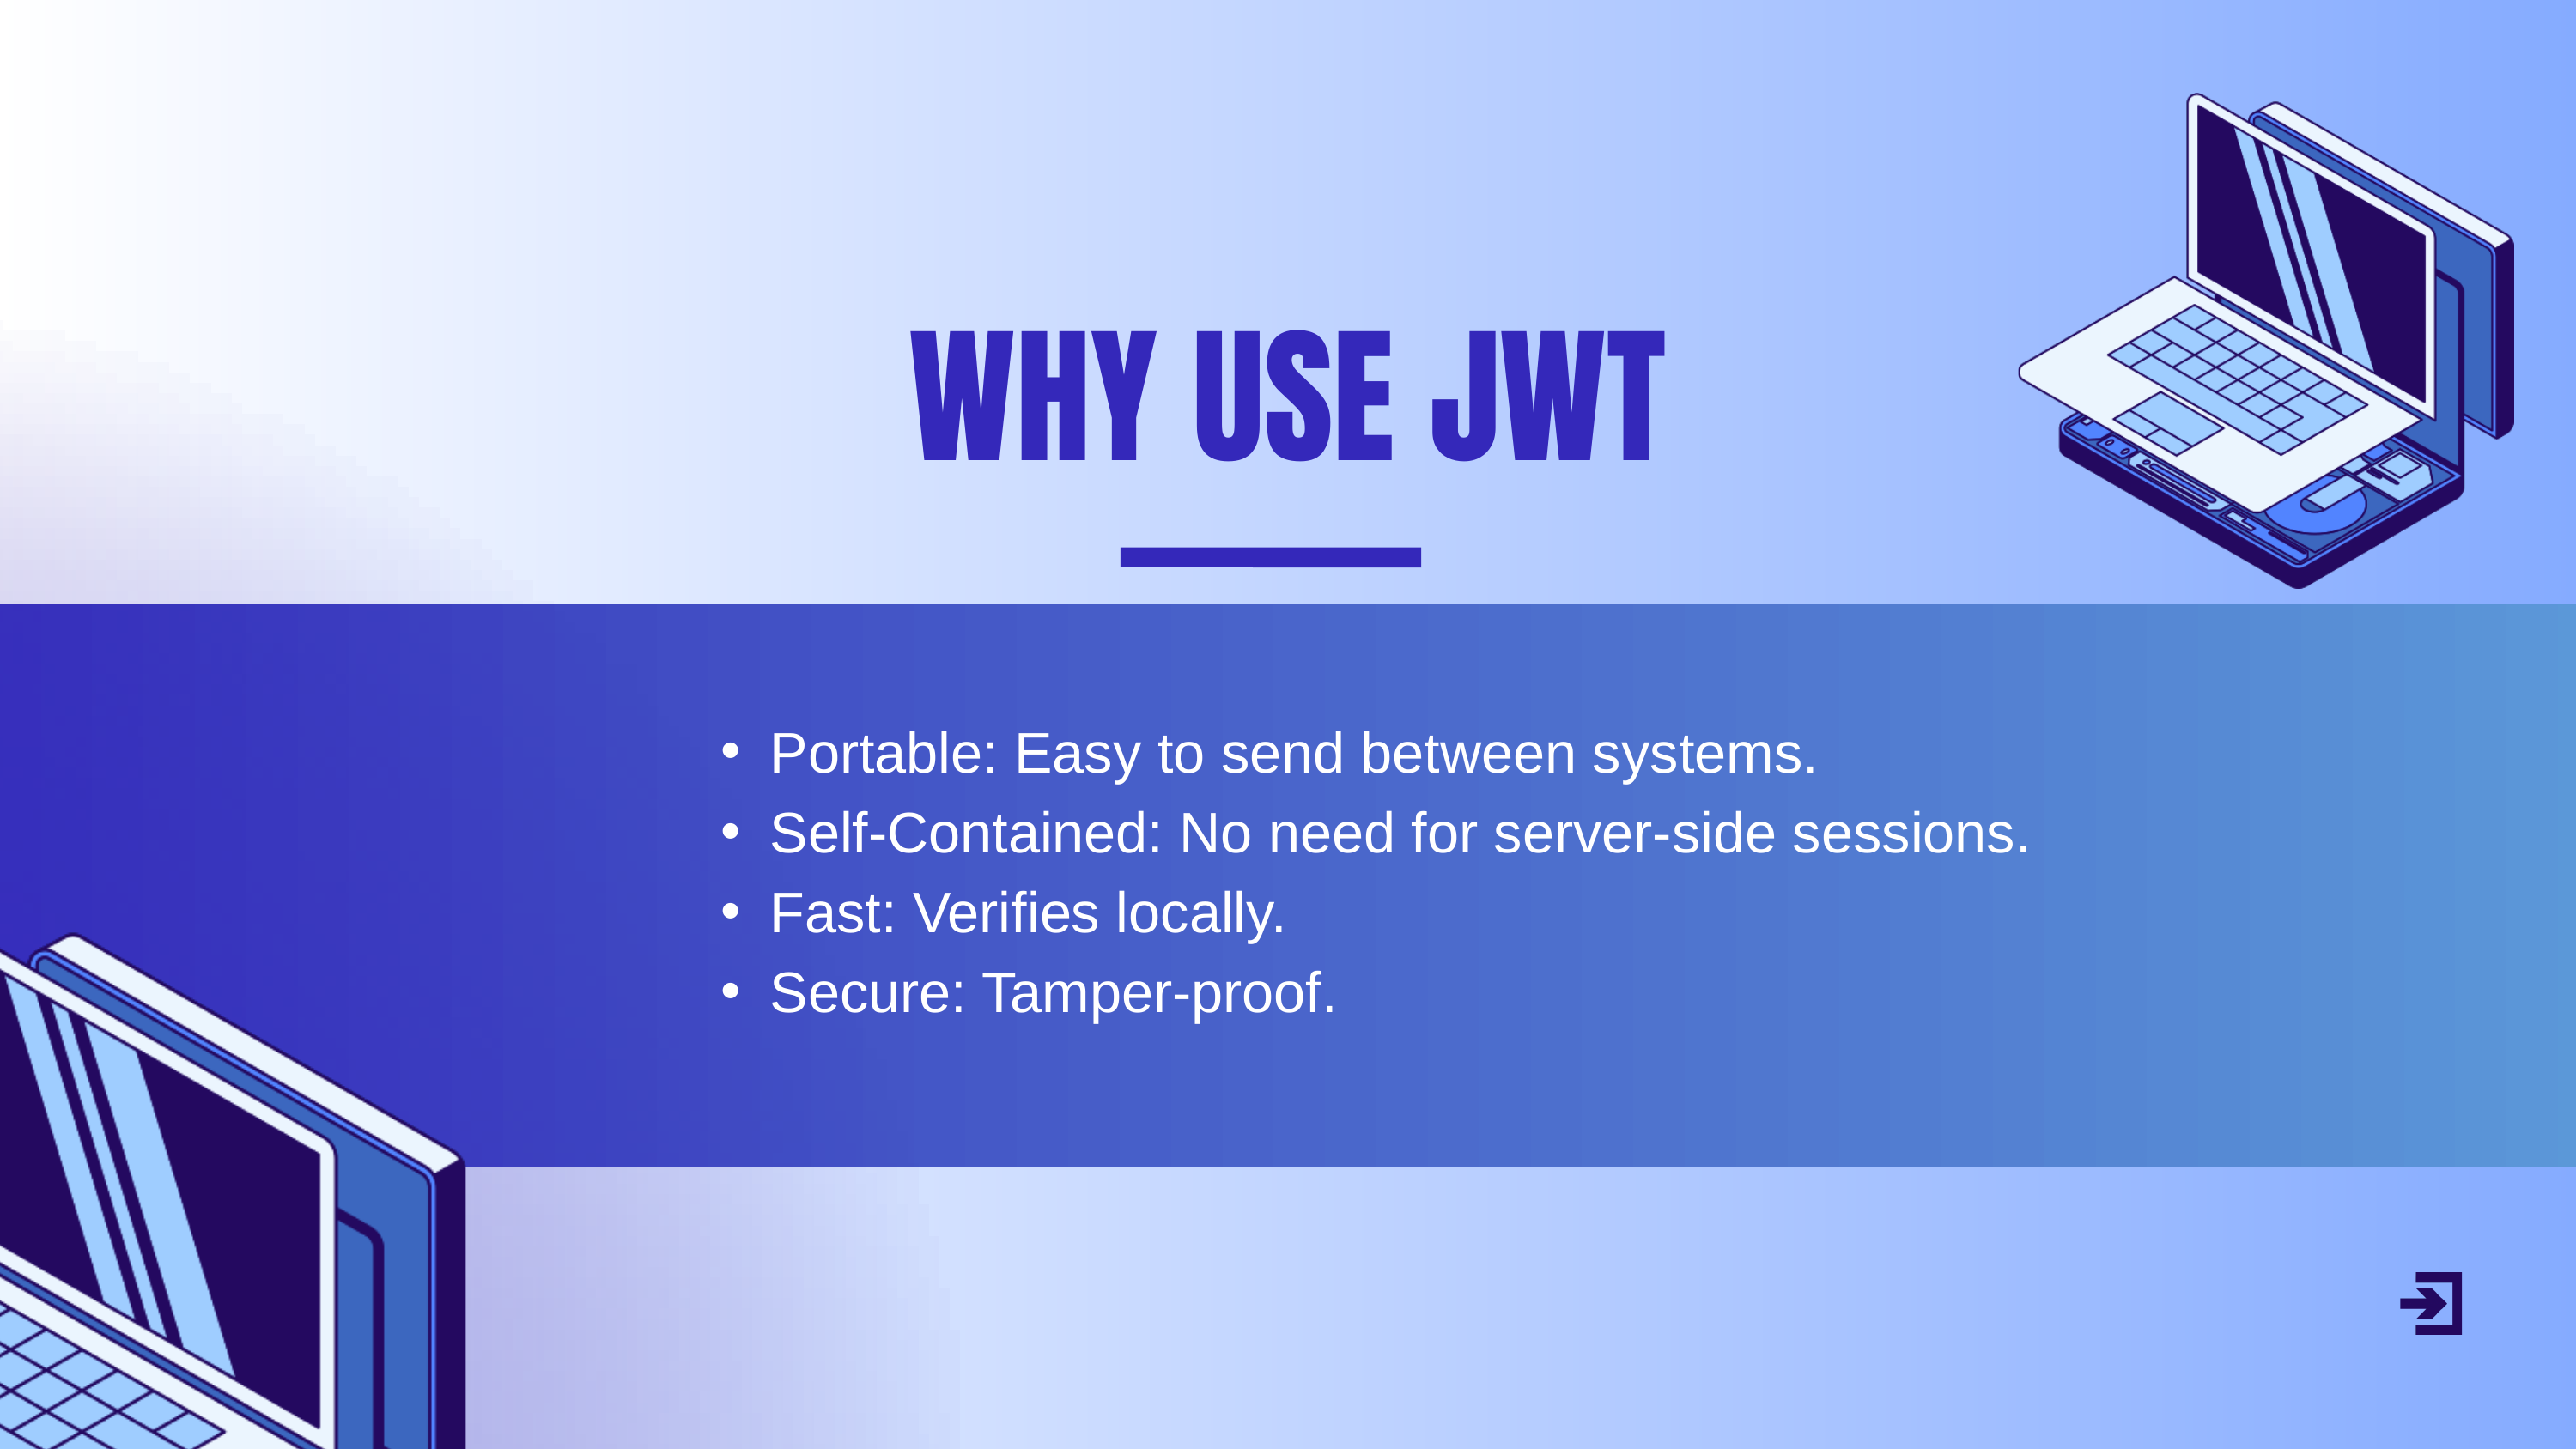

WHY USE JWT

Portable: Easy to send between systems.
Self-Contained: No need for server-side sessions.
Fast: Verifies locally.
Secure: Tamper-proof.